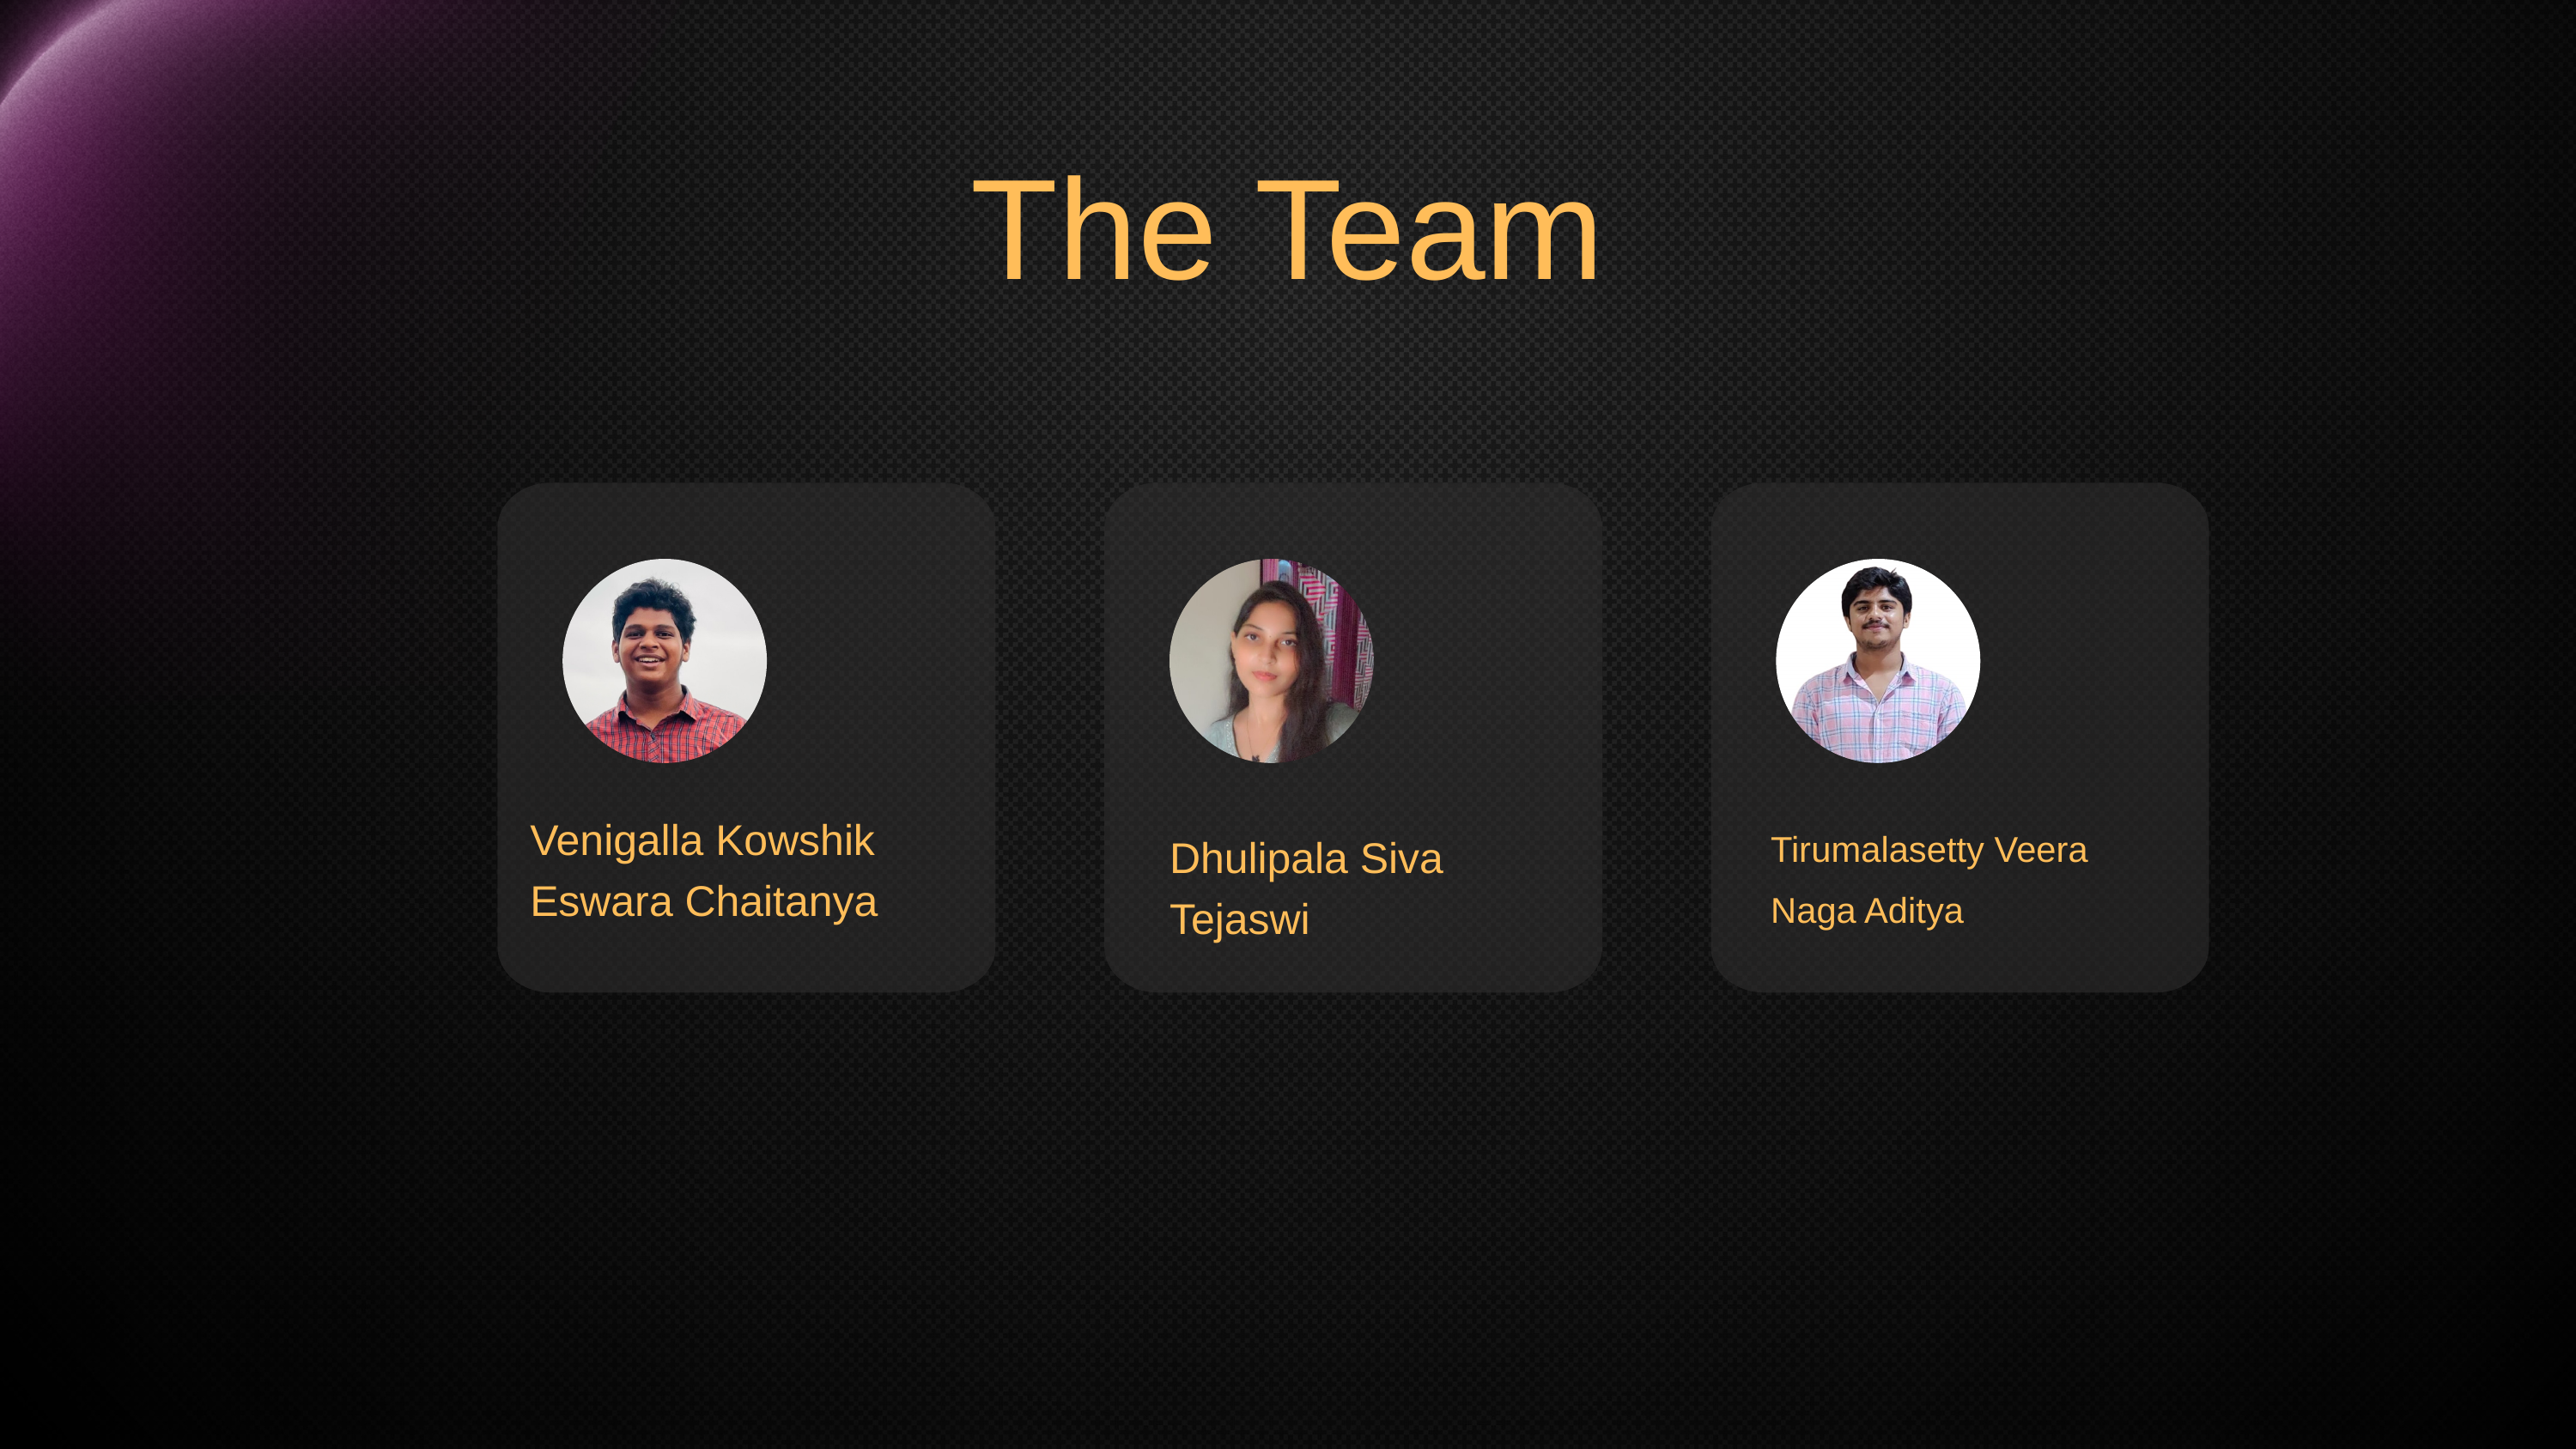

The Team

Venigalla Kowshik Eswara Chaitanya
Tirumalasetty Veera Naga Aditya
Dhulipala Siva Tejaswi